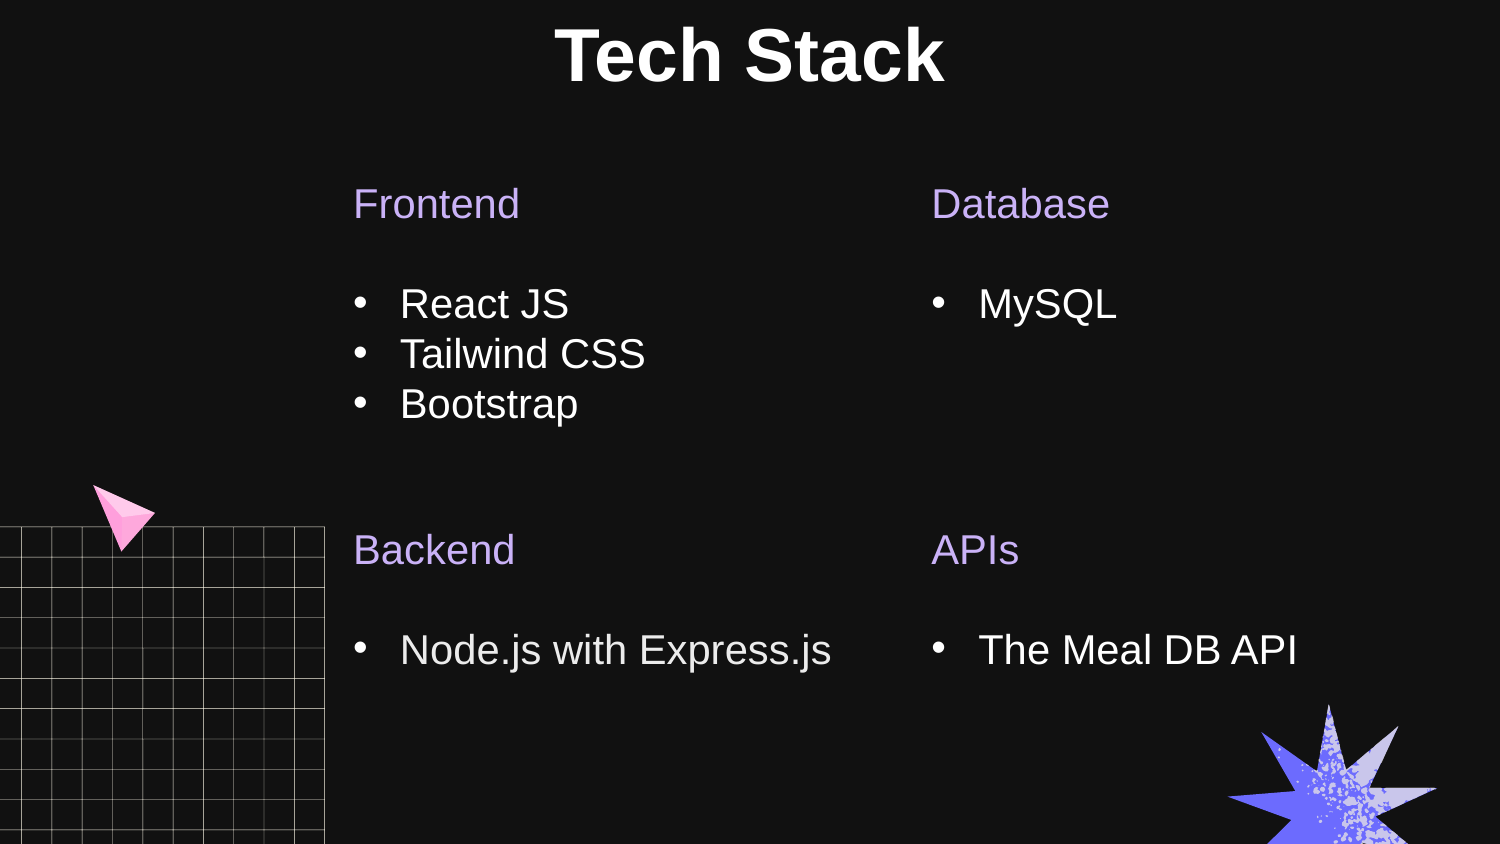

Tech Stack
Frontend

React JS
Tailwind CSS
Bootstrap
Database

MySQL
Backend

Node.js with Express.js
APIs

The Meal DB API